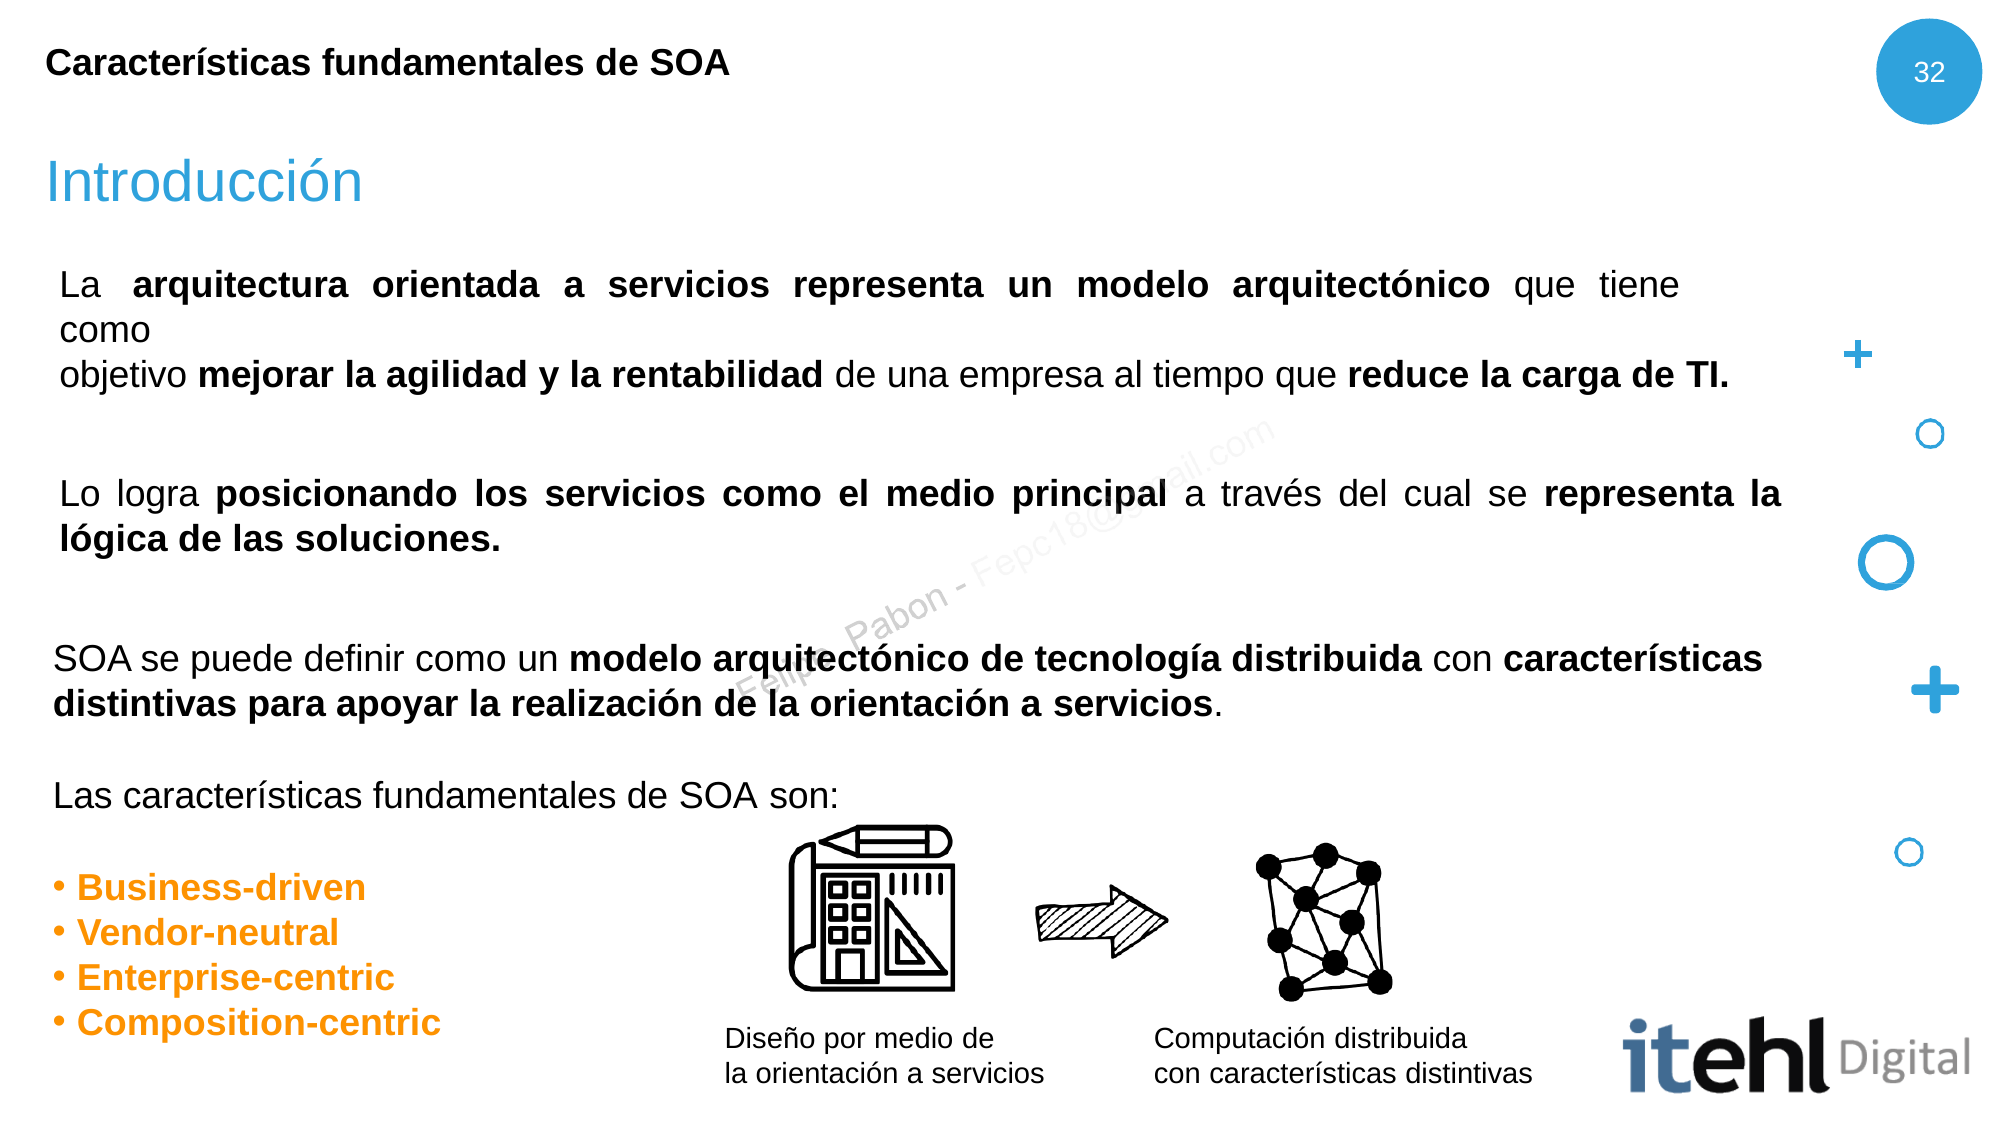

Características fundamentales de SOA
32
# Introducción
La	arquitectura	orientada	a	servicios	representa	un	modelo	arquitectónico	que	tiene	como
objetivo mejorar la agilidad y la rentabilidad de una empresa al tiempo que reduce la carga de TI.

Lo logra posicionando los servicios como el medio principal a través del cual se representa la
lógica de las soluciones.

SOA se puede definir como un modelo arquitectónico de tecnología distribuida con características  distintivas para apoyar la realización de la orientación a servicios.

Las características fundamentales de SOA son:

Business-driven
Vendor-neutral
Enterprise-centric
Composition-centric

Diseño por medio de
la orientación a servicios
Computación distribuida
con características distintivas